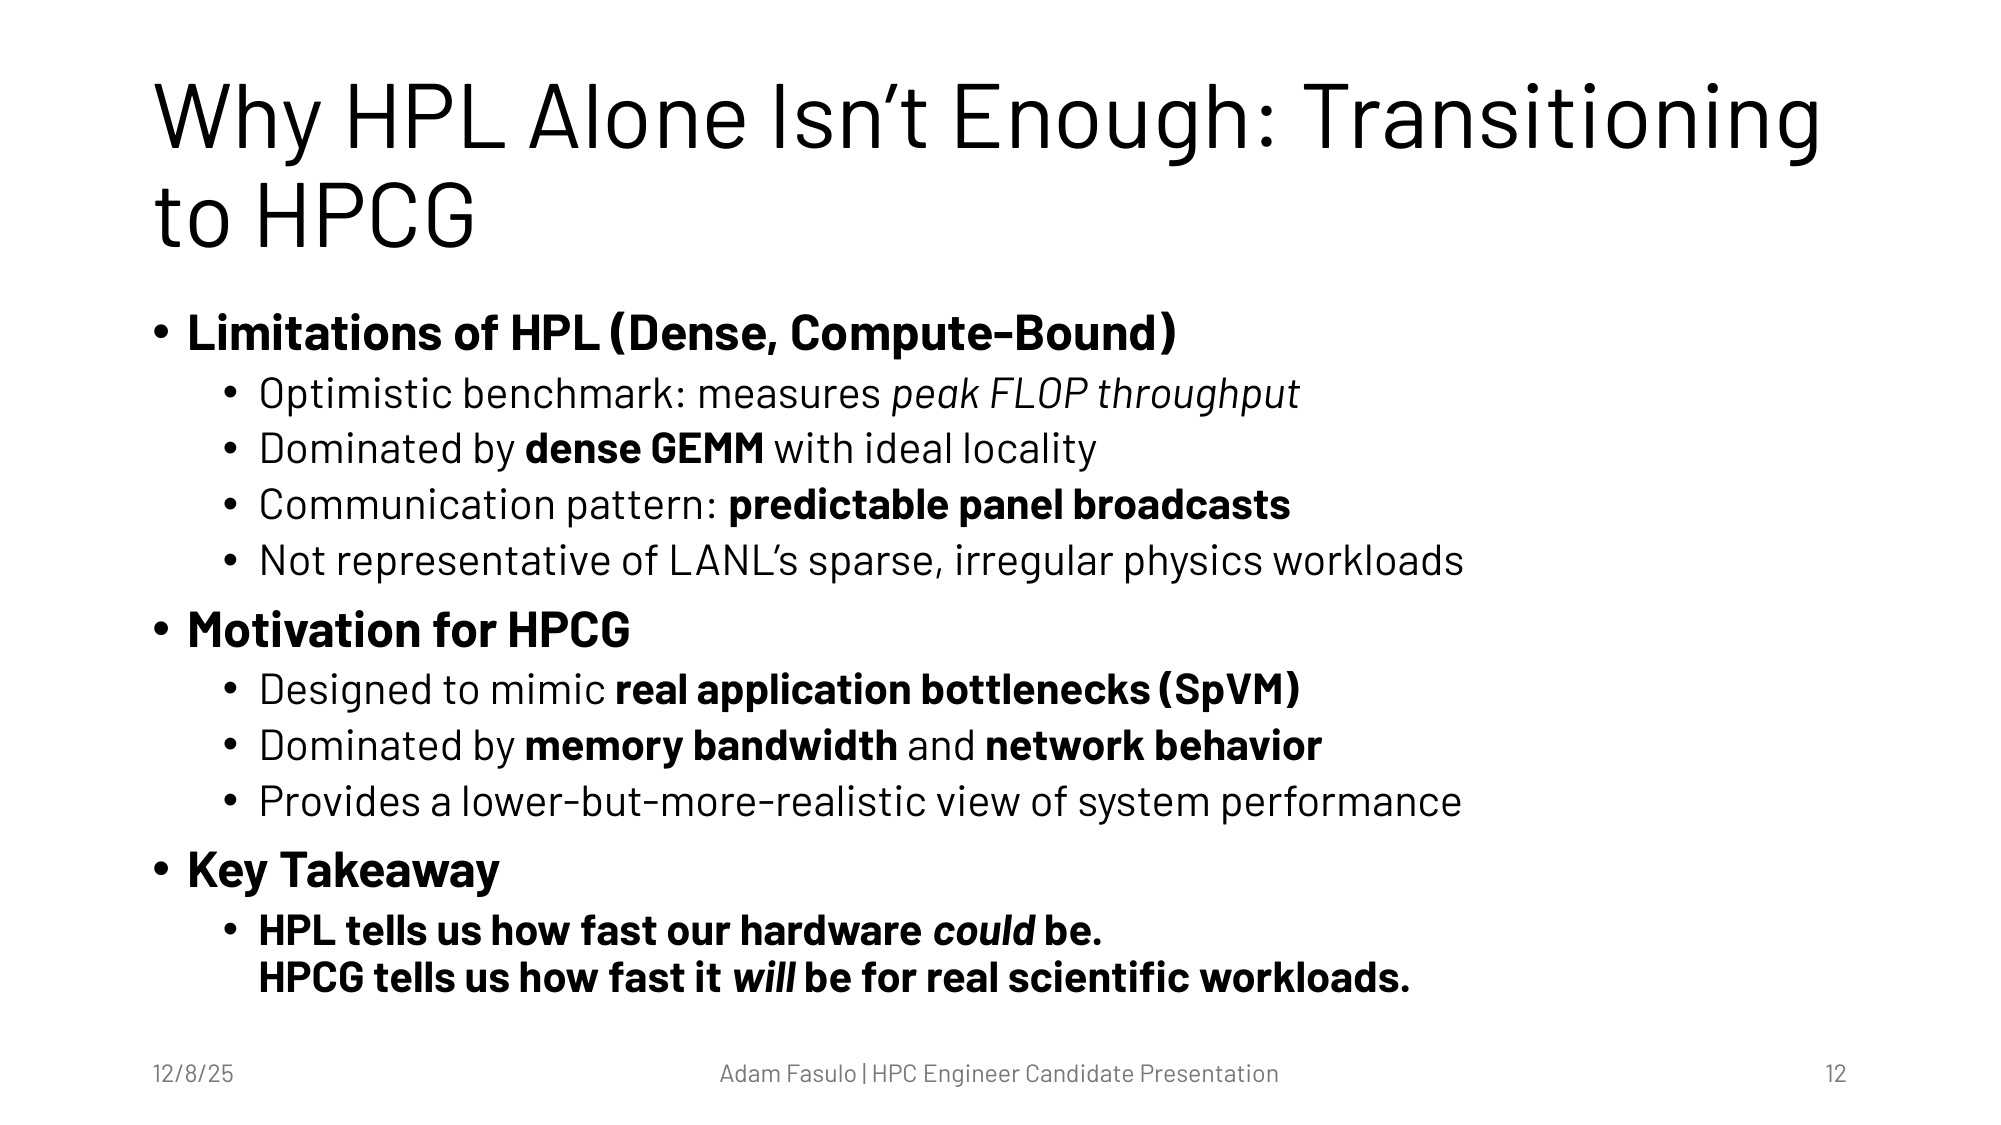

# Why HPL Alone Isn’t Enough: Transitioning to HPCG
Limitations of HPL (Dense, Compute-Bound)
Optimistic benchmark: measures peak FLOP throughput
Dominated by dense GEMM with ideal locality
Communication pattern: predictable panel broadcasts
Not representative of LANL’s sparse, irregular physics workloads
Motivation for HPCG
Designed to mimic real application bottlenecks (SpVM)
Dominated by memory bandwidth and network behavior
Provides a lower-but-more-realistic view of system performance
Key Takeaway
HPL tells us how fast our hardware could be.
HPCG tells us how fast it will be for real scientific workloads.

12/8/25
Adam Fasulo | HPC Engineer Candidate Presentation
12